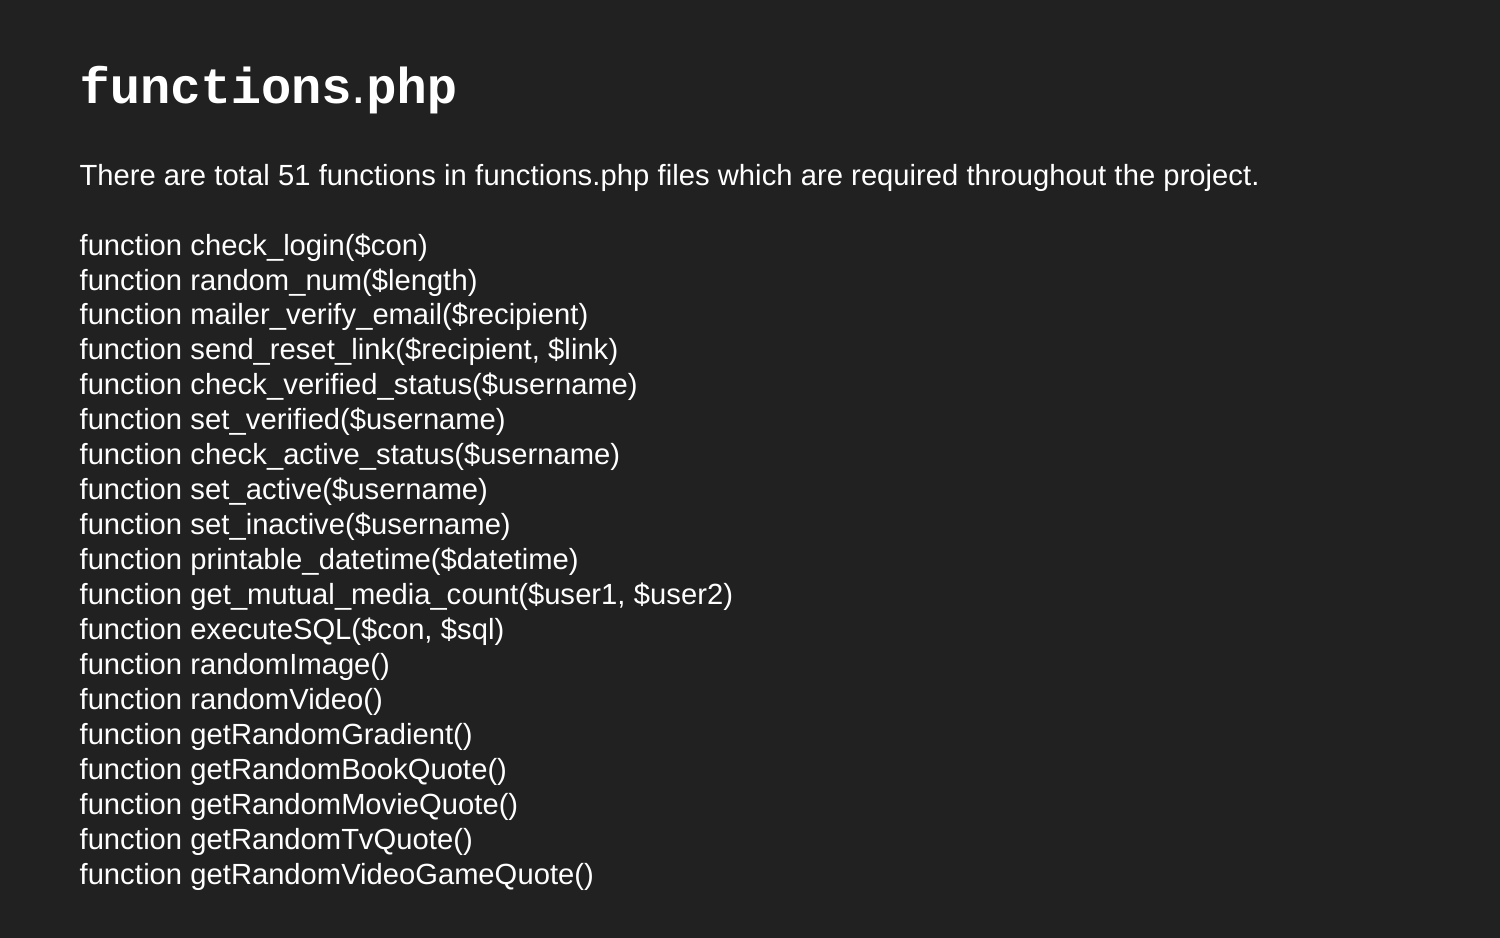

# functions.php
There are total 51 functions in functions.php files which are required throughout the project.

function check_login($con)
function random_num($length)
function mailer_verify_email($recipient)
function send_reset_link($recipient, $link)
function check_verified_status($username)
function set_verified($username)
function check_active_status($username)
function set_active($username)
function set_inactive($username)
function printable_datetime($datetime)
function get_mutual_media_count($user1, $user2)
function executeSQL($con, $sql)
function randomImage()
function randomVideo()
function getRandomGradient()
function getRandomBookQuote()
function getRandomMovieQuote()
function getRandomTvQuote()
function getRandomVideoGameQuote()